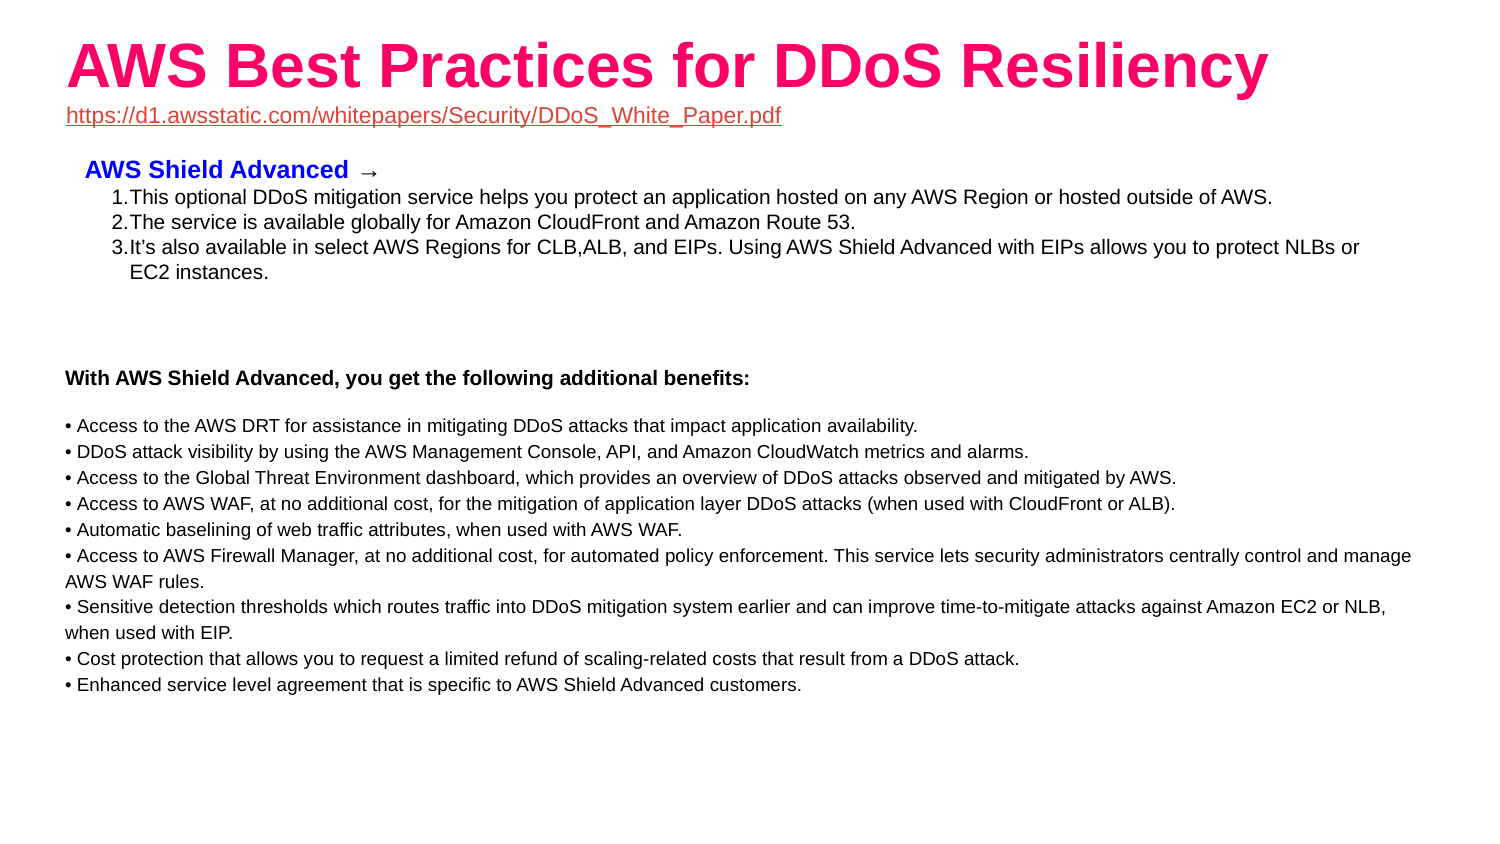

# AWS Best Practices for DDoS Resiliency
https://d1.awsstatic.com/whitepapers/Security/DDoS_White_Paper.pdf
AWS Shield Advanced →
This optional DDoS mitigation service helps you protect an application hosted on any AWS Region or hosted outside of AWS.
The service is available globally for Amazon CloudFront and Amazon Route 53.
It’s also available in select AWS Regions for CLB,ALB, and EIPs. Using AWS Shield Advanced with EIPs allows you to protect NLBs or EC2 instances.
With AWS Shield Advanced, you get the following additional benefits:
• Access to the AWS DRT for assistance in mitigating DDoS attacks that impact application availability.
• DDoS attack visibility by using the AWS Management Console, API, and Amazon CloudWatch metrics and alarms.
• Access to the Global Threat Environment dashboard, which provides an overview of DDoS attacks observed and mitigated by AWS.
• Access to AWS WAF, at no additional cost, for the mitigation of application layer DDoS attacks (when used with CloudFront or ALB).
• Automatic baselining of web traffic attributes, when used with AWS WAF.
• Access to AWS Firewall Manager, at no additional cost, for automated policy enforcement. This service lets security administrators centrally control and manage AWS WAF rules.
• Sensitive detection thresholds which routes traffic into DDoS mitigation system earlier and can improve time-to-mitigate attacks against Amazon EC2 or NLB, when used with EIP.
• Cost protection that allows you to request a limited refund of scaling-related costs that result from a DDoS attack.
• Enhanced service level agreement that is specific to AWS Shield Advanced customers.